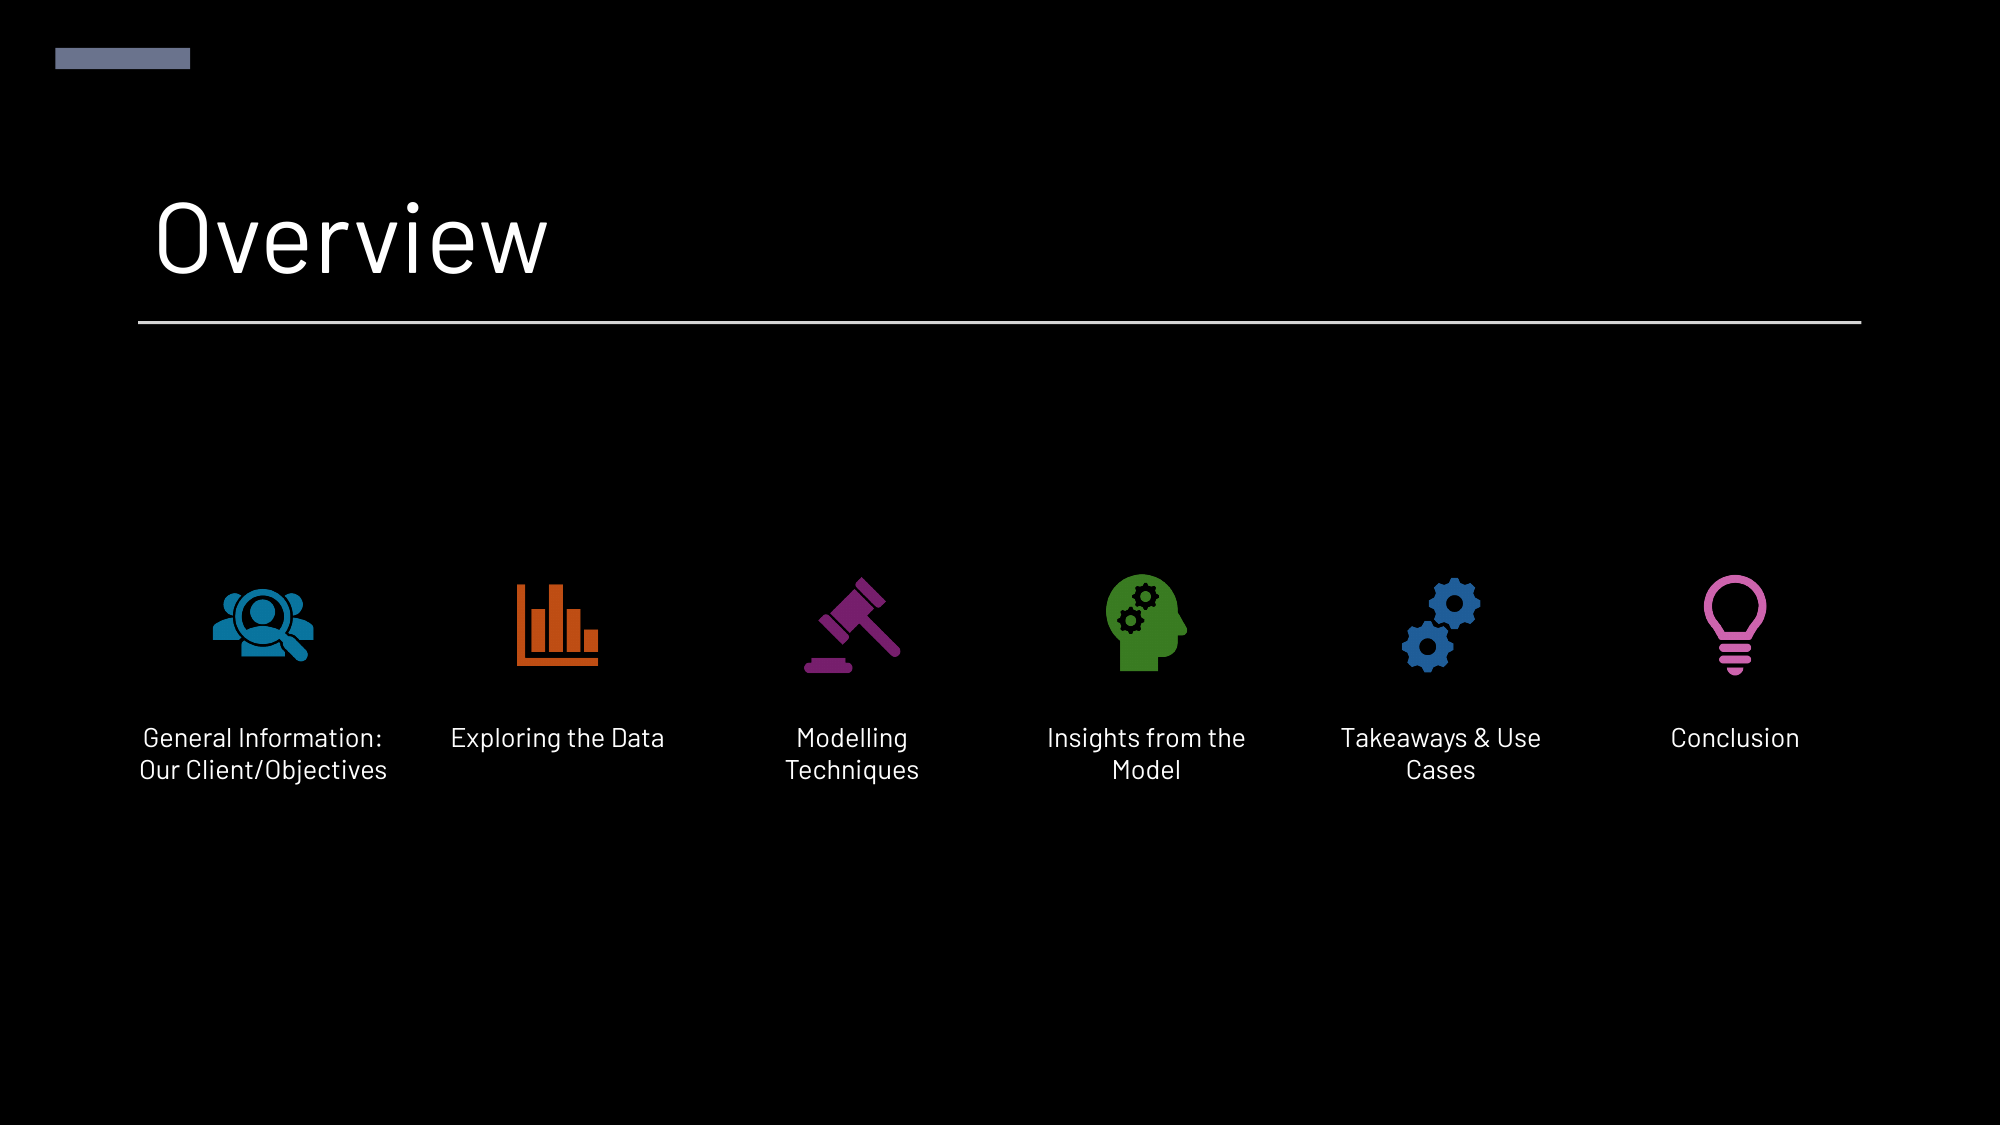

# Overview

General Information: Our Client/Objectives
Exploring the Data
Modelling Techniques
Insights from the Model
Takeaways & Use Cases
Conclusion